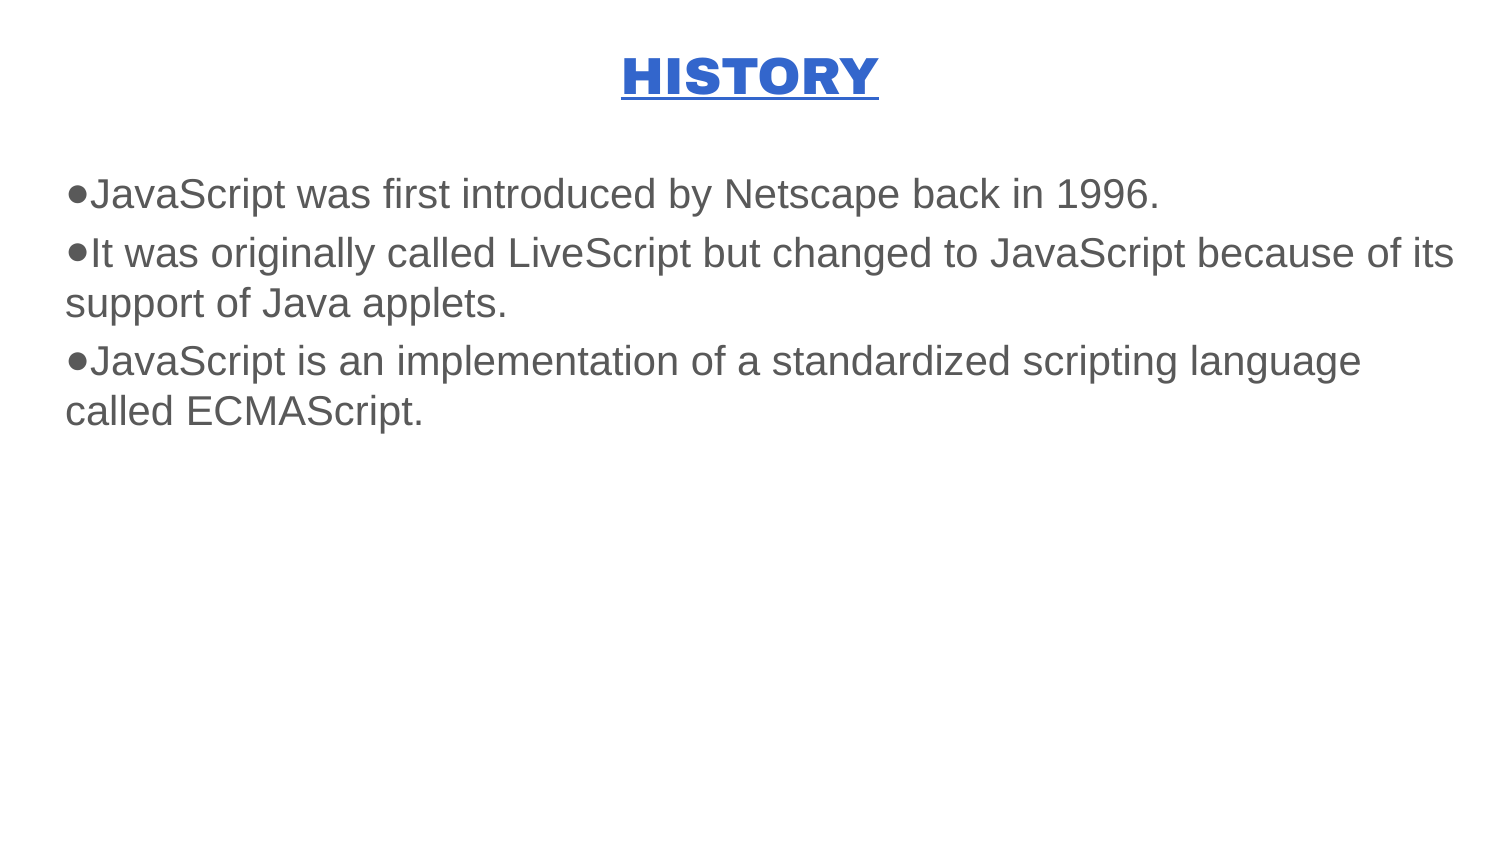

# HISTORY
JavaScript was first introduced by Netscape back in 1996.
It was originally called LiveScript but changed to JavaScript because of its support of Java applets.
JavaScript is an implementation of a standardized scripting language called ECMAScript.